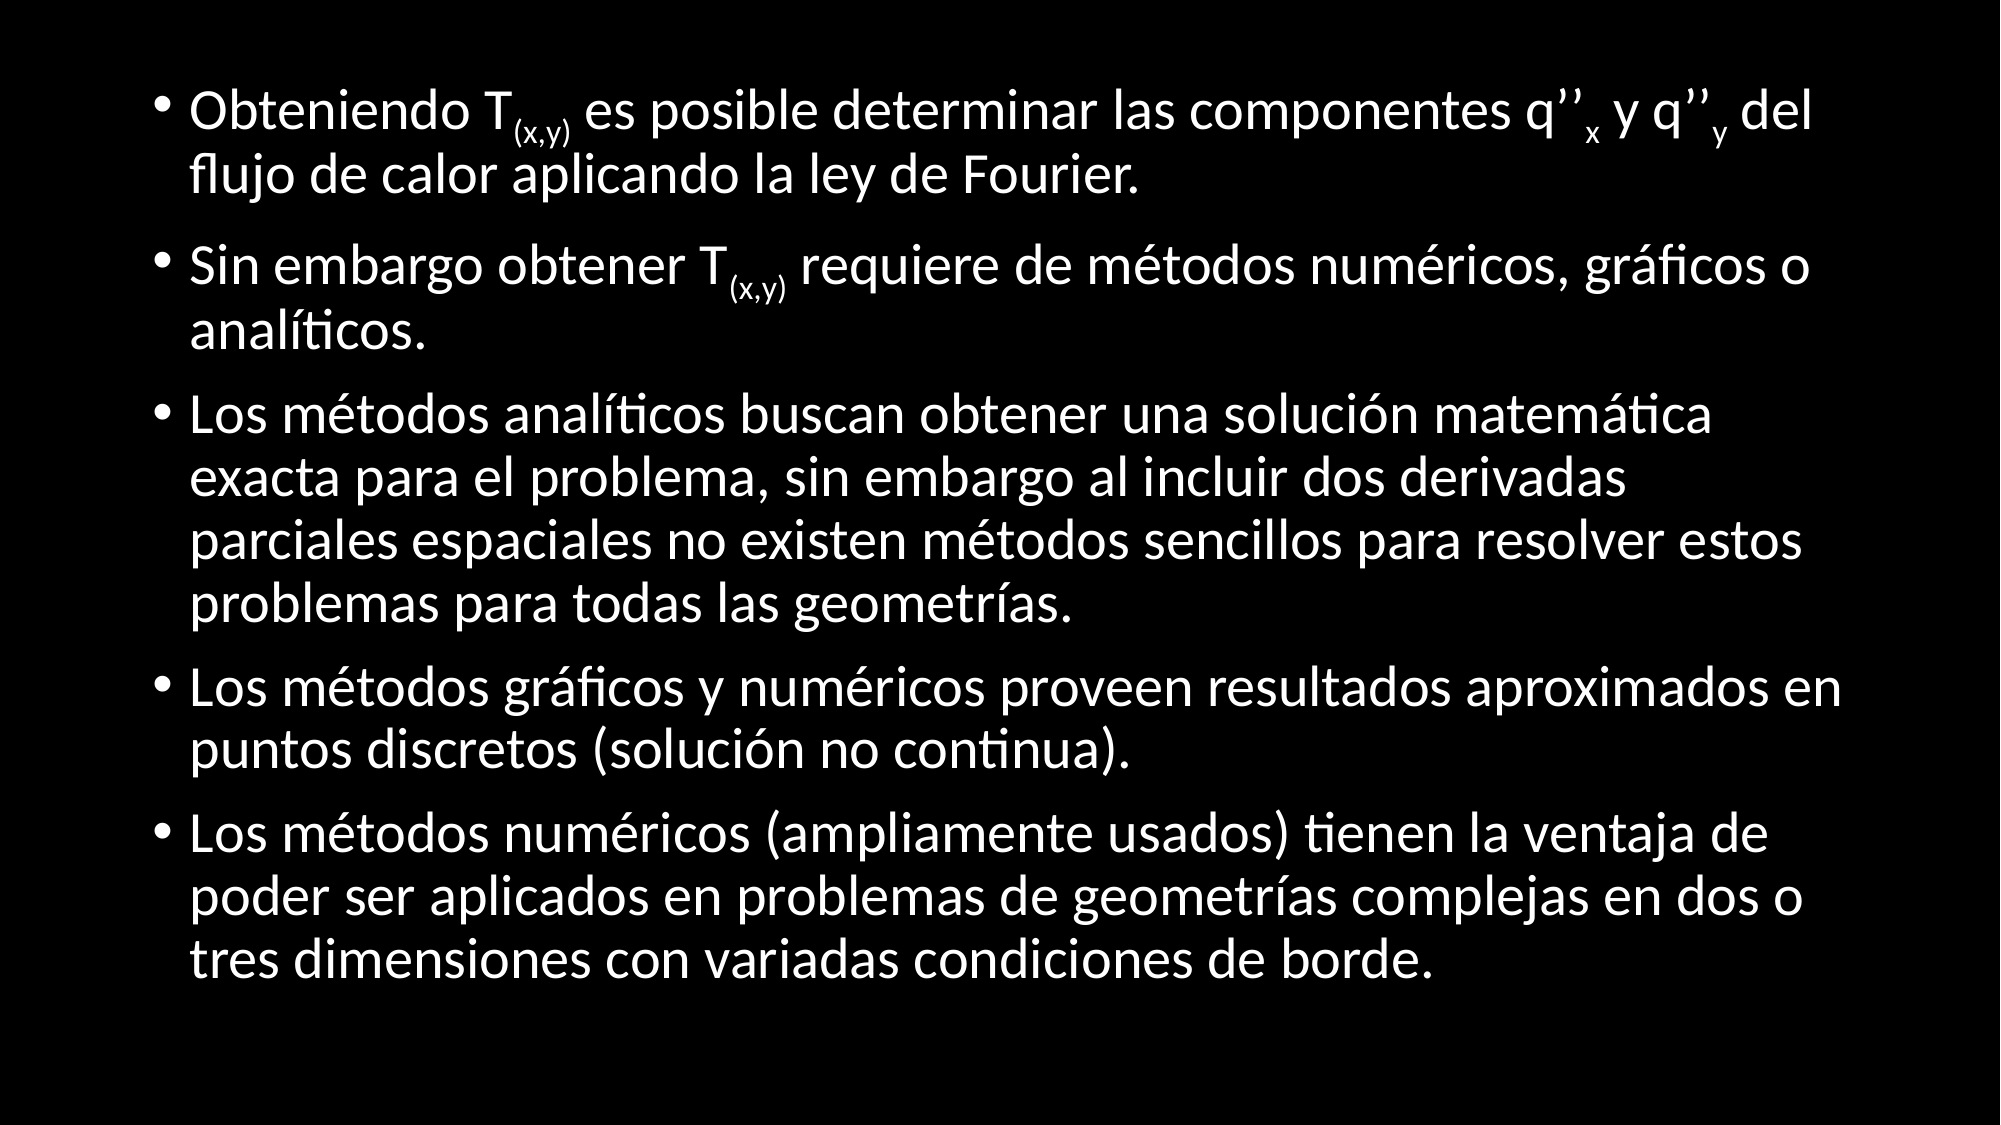

Obteniendo T(x,y) es posible determinar las componentes q’’x y q’’y del flujo de calor aplicando la ley de Fourier.
Sin embargo obtener T(x,y) requiere de métodos numéricos, gráficos o analíticos.
Los métodos analíticos buscan obtener una solución matemática exacta para el problema, sin embargo al incluir dos derivadas parciales espaciales no existen métodos sencillos para resolver estos problemas para todas las geometrías.
Los métodos gráficos y numéricos proveen resultados aproximados en puntos discretos (solución no continua).
Los métodos numéricos (ampliamente usados) tienen la ventaja de poder ser aplicados en problemas de geometrías complejas en dos o tres dimensiones con variadas condiciones de borde.